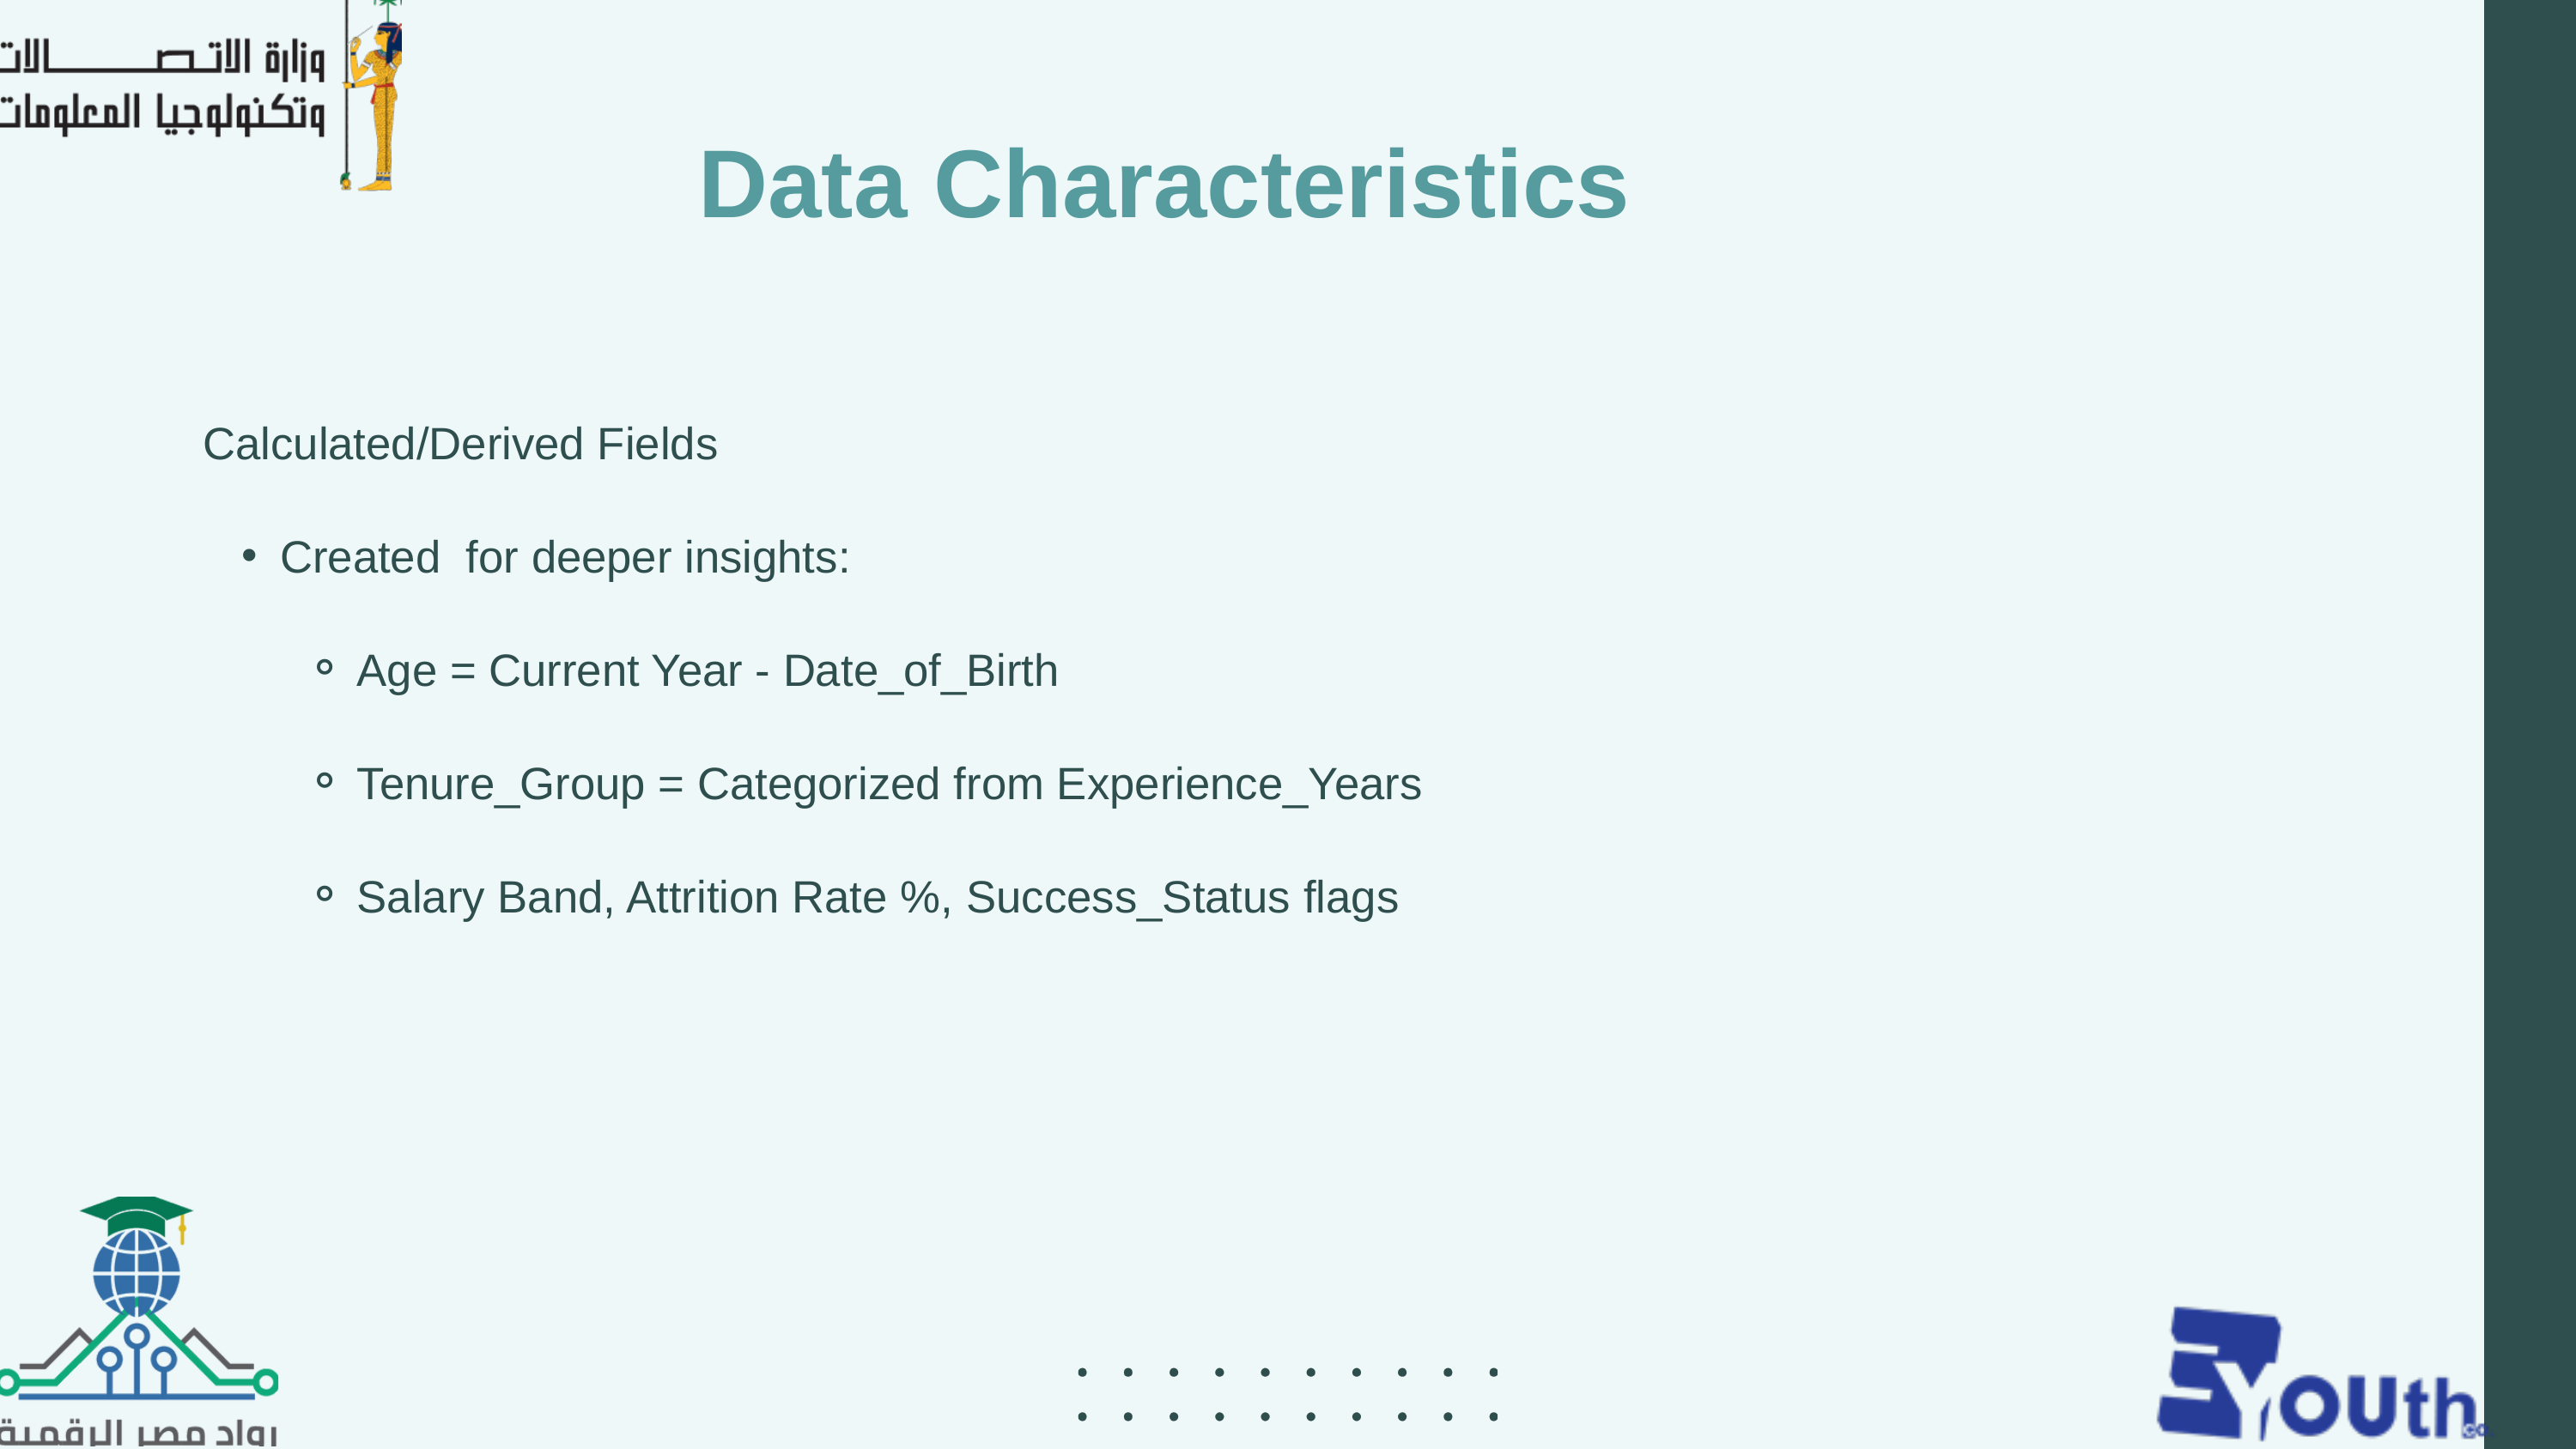

Data Characteristics

Calculated/Derived Fields
Created  for deeper insights:
Age = Current Year - Date_of_Birth
Tenure_Group = Categorized from Experience_Years
Salary Band, Attrition Rate %, Success_Status flags